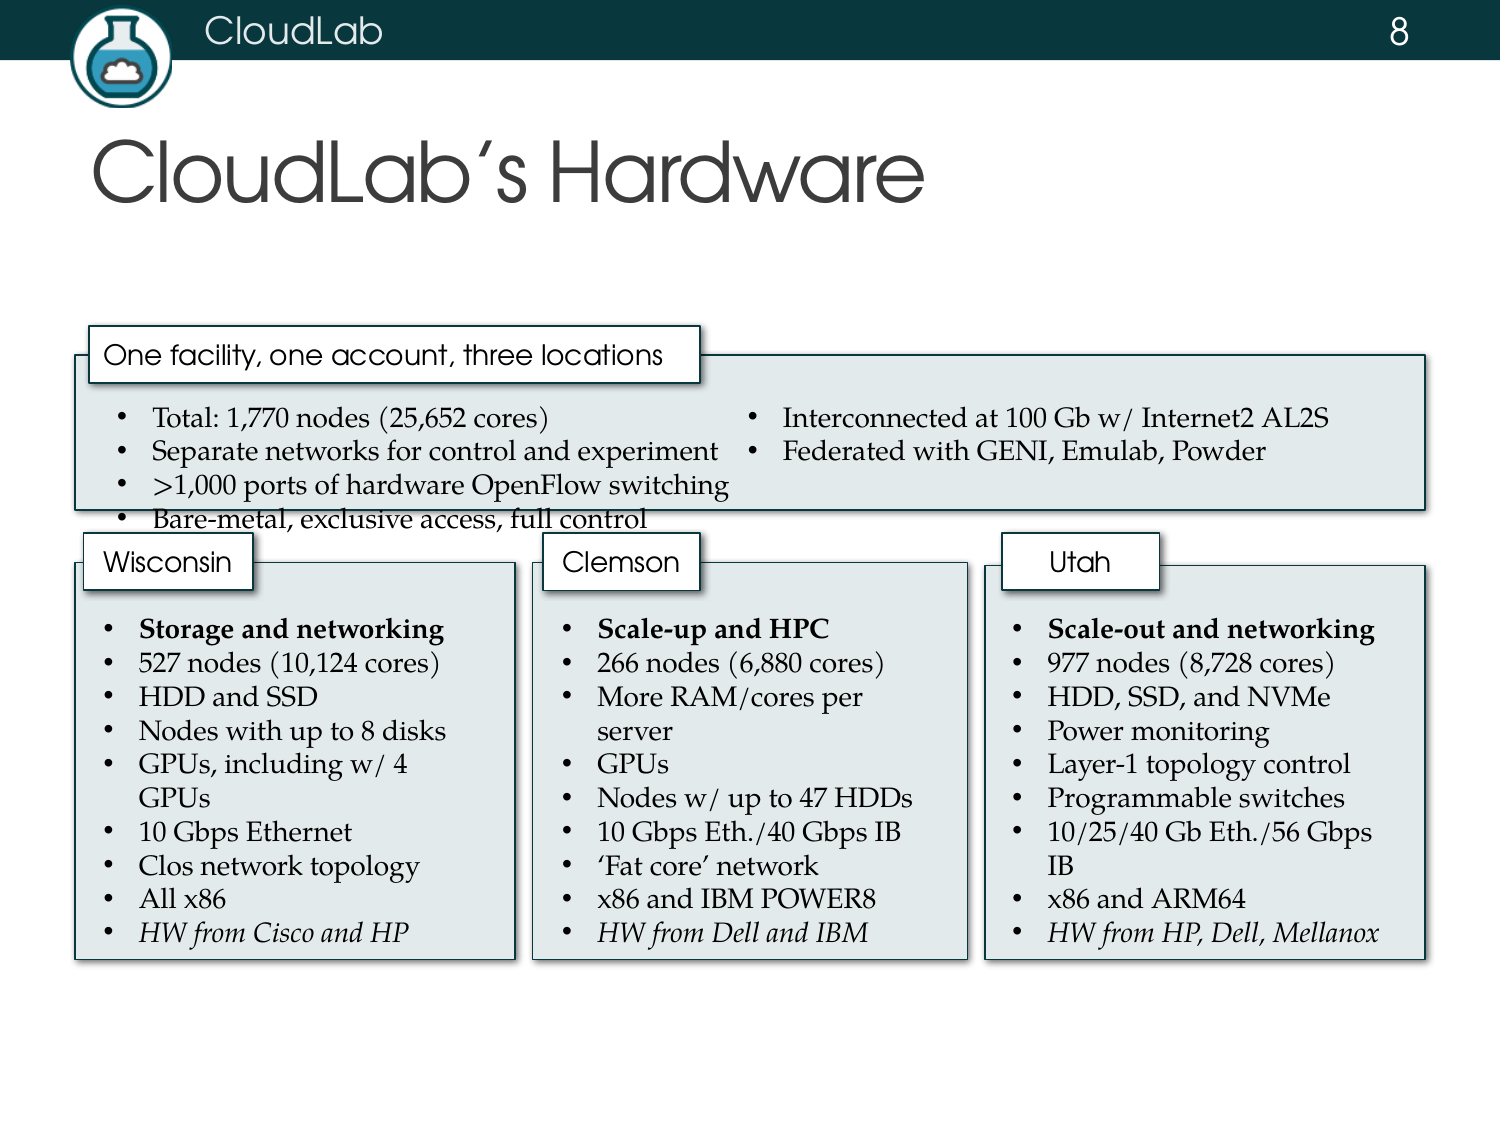

8
# CloudLab’s Hardware
One facility, one account, three locations

Total: 1,770 nodes (25,652 cores)
Separate networks for control and experiment
>1,000 ports of hardware OpenFlow switching
Bare-metal, exclusive access, full control
Interconnected at 100 Gb w/ Internet2 AL2S
Federated with GENI, Emulab, Powder
Wisconsin
Utah
Clemson

Storage and networking
527 nodes (10,124 cores)
HDD and SSD
Nodes with up to 8 disks
GPUs, including w/ 4 GPUs
10 Gbps Ethernet
Clos network topology
All x86
HW from Cisco and HP
Scale-up and HPC
266 nodes (6,880 cores)
More RAM/cores per server
GPUs
Nodes w/ up to 47 HDDs
10 Gbps Eth./40 Gbps IB
‘Fat core’ network
x86 and IBM POWER8
HW from Dell and IBM
Scale-out and networking
977 nodes (8,728 cores)
HDD, SSD, and NVMe
Power monitoring
Layer-1 topology control
Programmable switches
10/25/40 Gb Eth./56 Gbps IB
x86 and ARM64
HW from HP, Dell, Mellanox